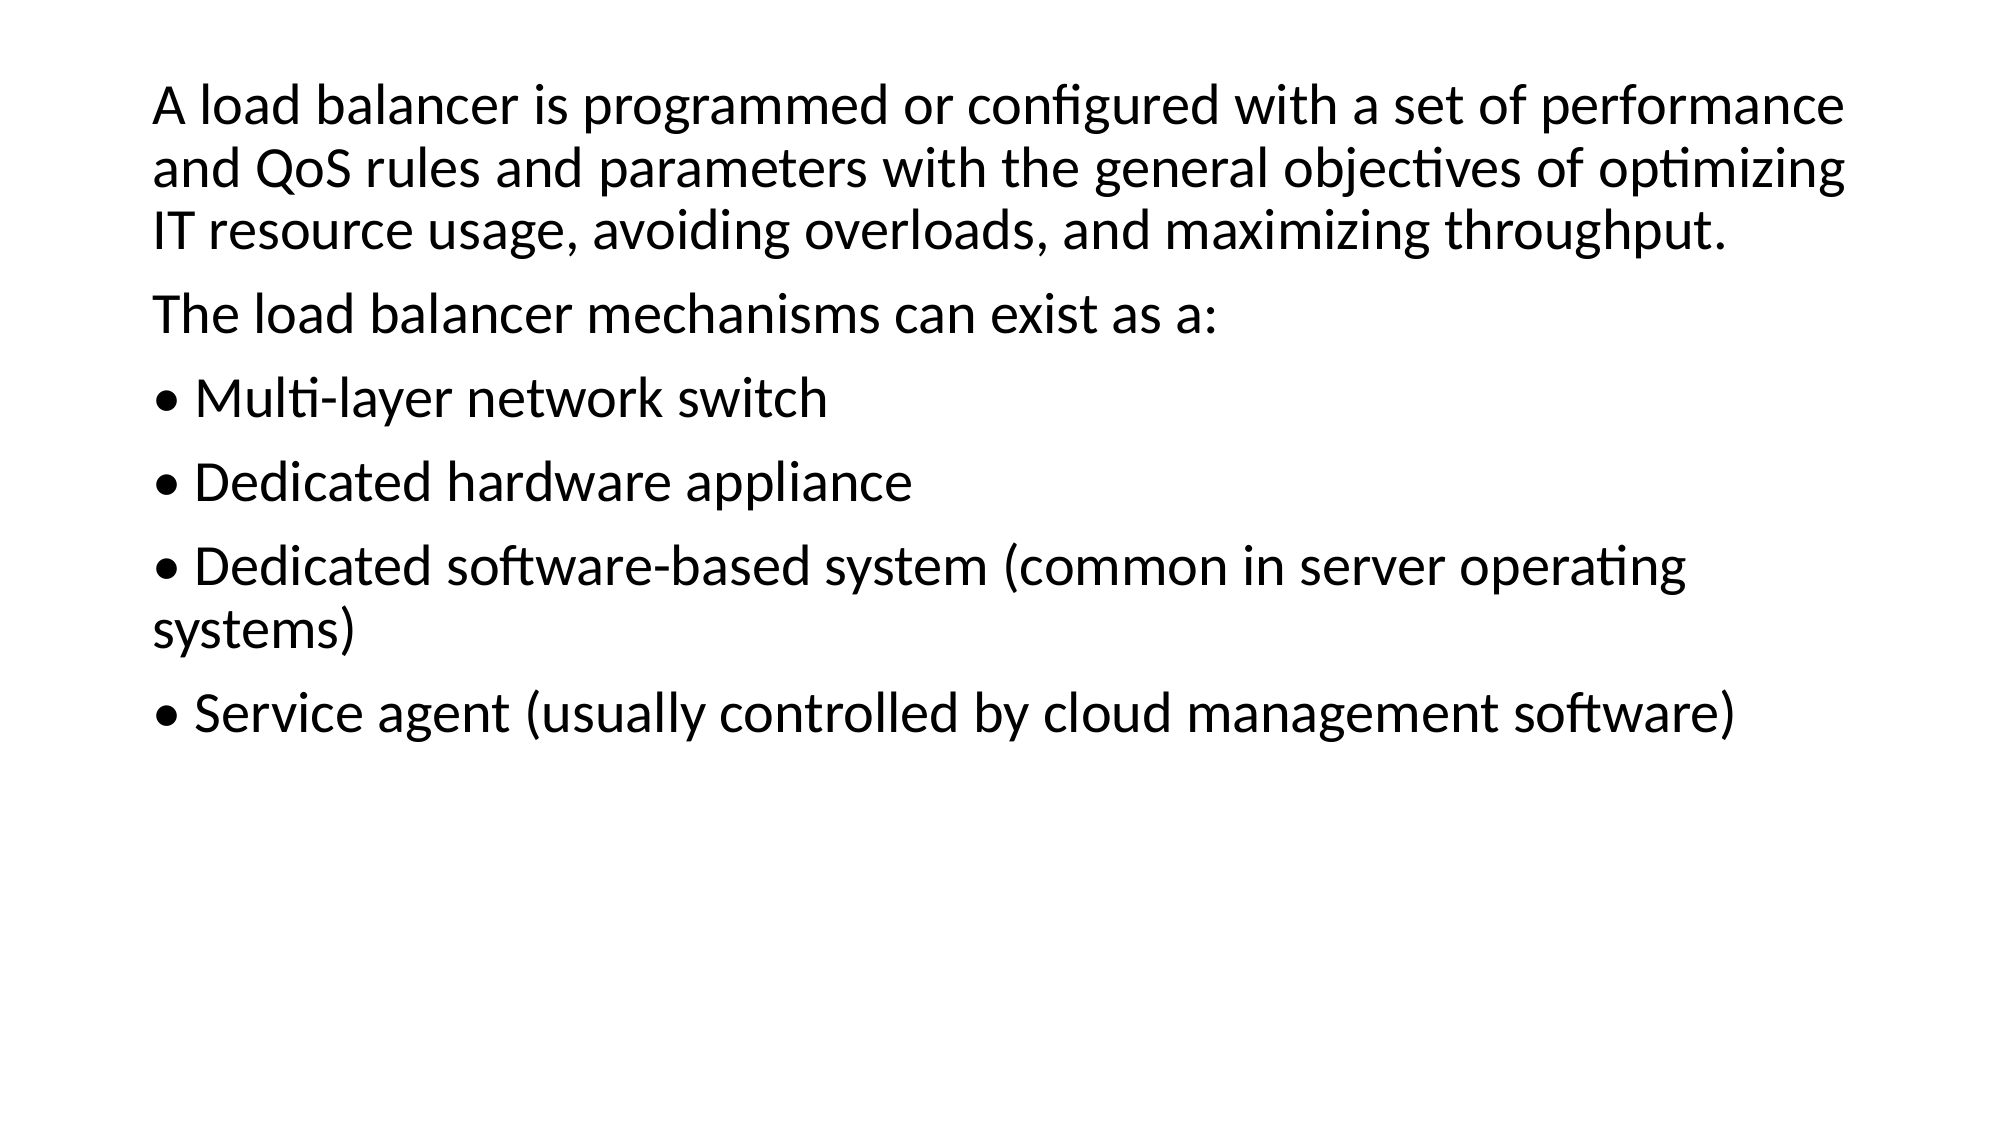

A load balancer is programmed or configured with a set of performance and QoS rules and parameters with the general objectives of optimizing IT resource usage, avoiding overloads, and maximizing throughput.
The load balancer mechanisms can exist as a:
• Multi-layer network switch
• Dedicated hardware appliance
• Dedicated software-based system (common in server operating systems)
• Service agent (usually controlled by cloud management software)